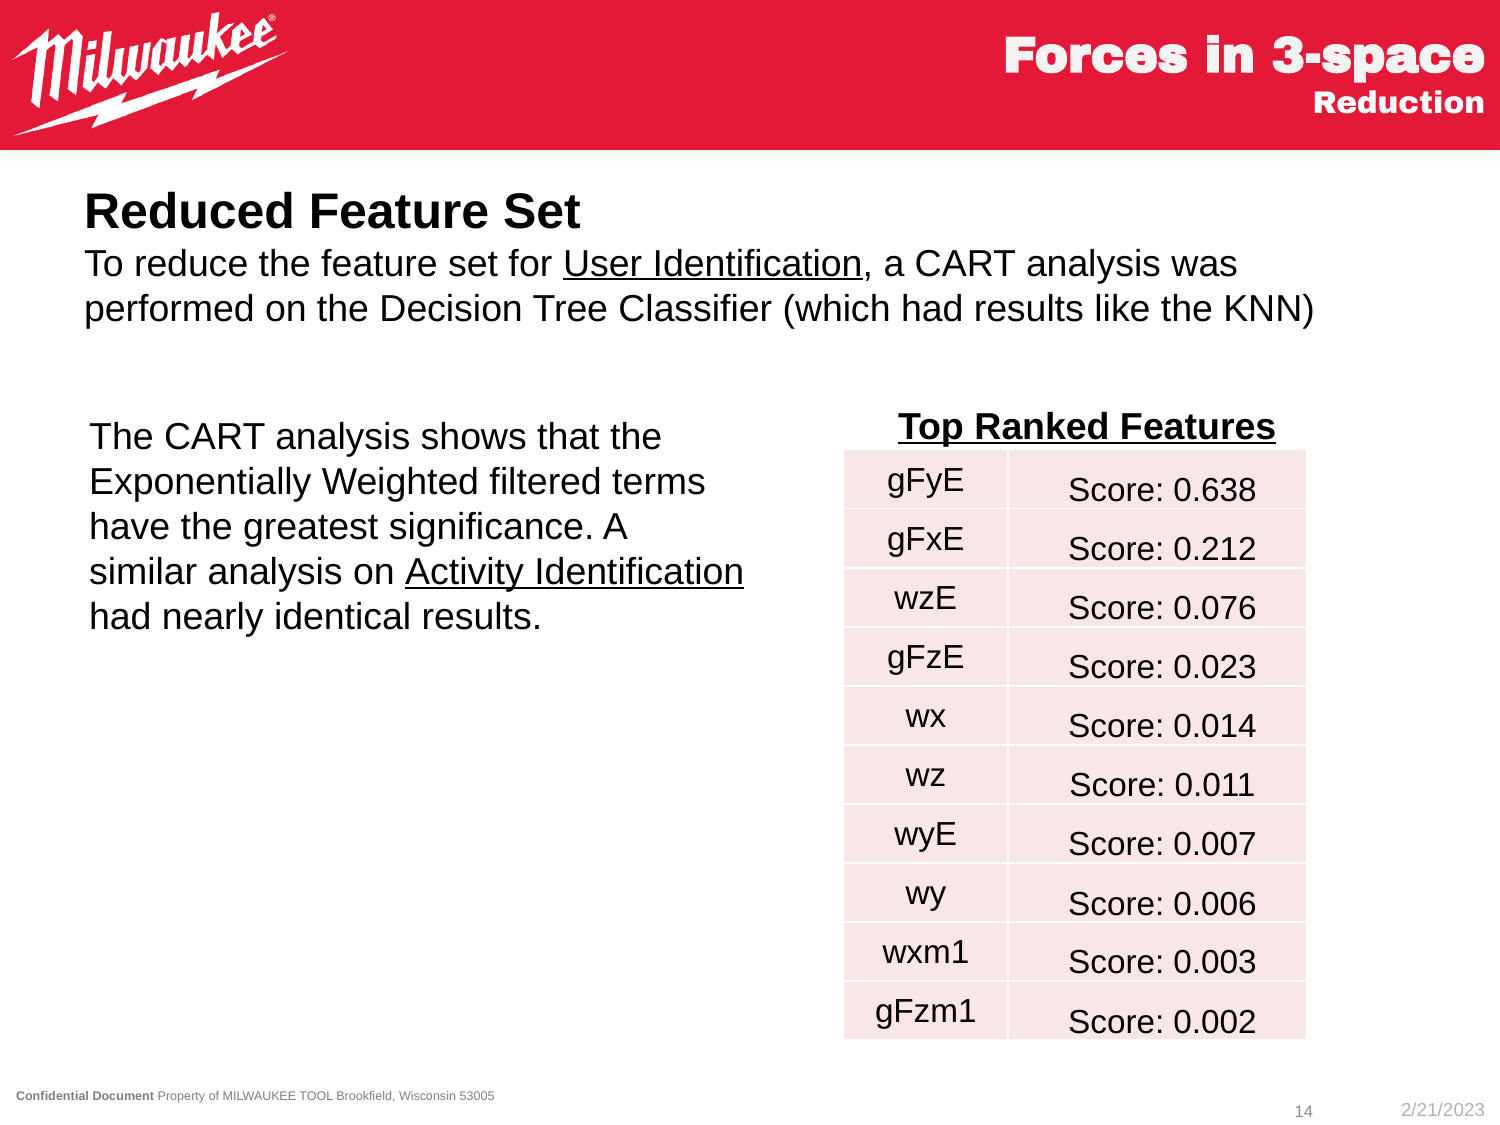

# Forces in 3-space
Reduction
Reduced Feature Set
To reduce the feature set for User Identification, a CART analysis was performed on the Decision Tree Classifier (which had results like the KNN)
Top Ranked Features
The CART analysis shows that the
Exponentially Weighted filtered terms
have the greatest significance. A
similar analysis on Activity Identification
had nearly identical results.

| gFyE | Score: 0.638 |
| --- | --- |
| gFxE | Score: 0.212 |
| wzE | Score: 0.076 |
| gFzE | Score: 0.023 |
| wx | Score: 0.014 |
| wz | Score: 0.011 |
| wyE | Score: 0.007 |
| wy | Score: 0.006 |
| wxm1 | Score: 0.003 |
| gFzm1 | Score: 0.002 |
14
2/21/2023